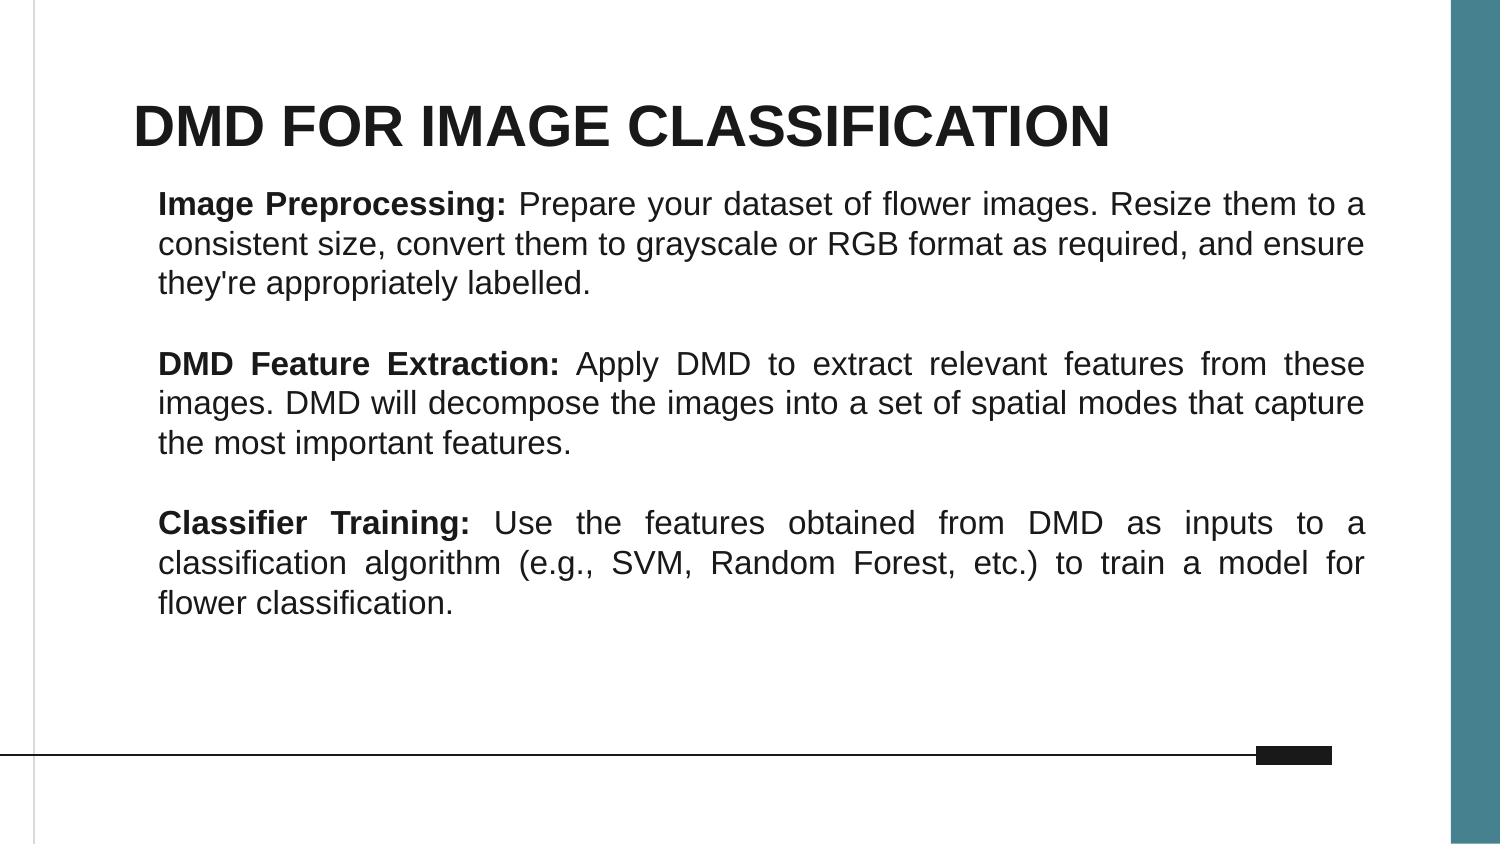

# DMD FOR IMAGE CLASSIFICATION
Image Preprocessing: Prepare your dataset of flower images. Resize them to a consistent size, convert them to grayscale or RGB format as required, and ensure they're appropriately labelled.

DMD Feature Extraction: Apply DMD to extract relevant features from these images. DMD will decompose the images into a set of spatial modes that capture the most important features.

Classifier Training: Use the features obtained from DMD as inputs to a classification algorithm (e.g., SVM, Random Forest, etc.) to train a model for flower classification.